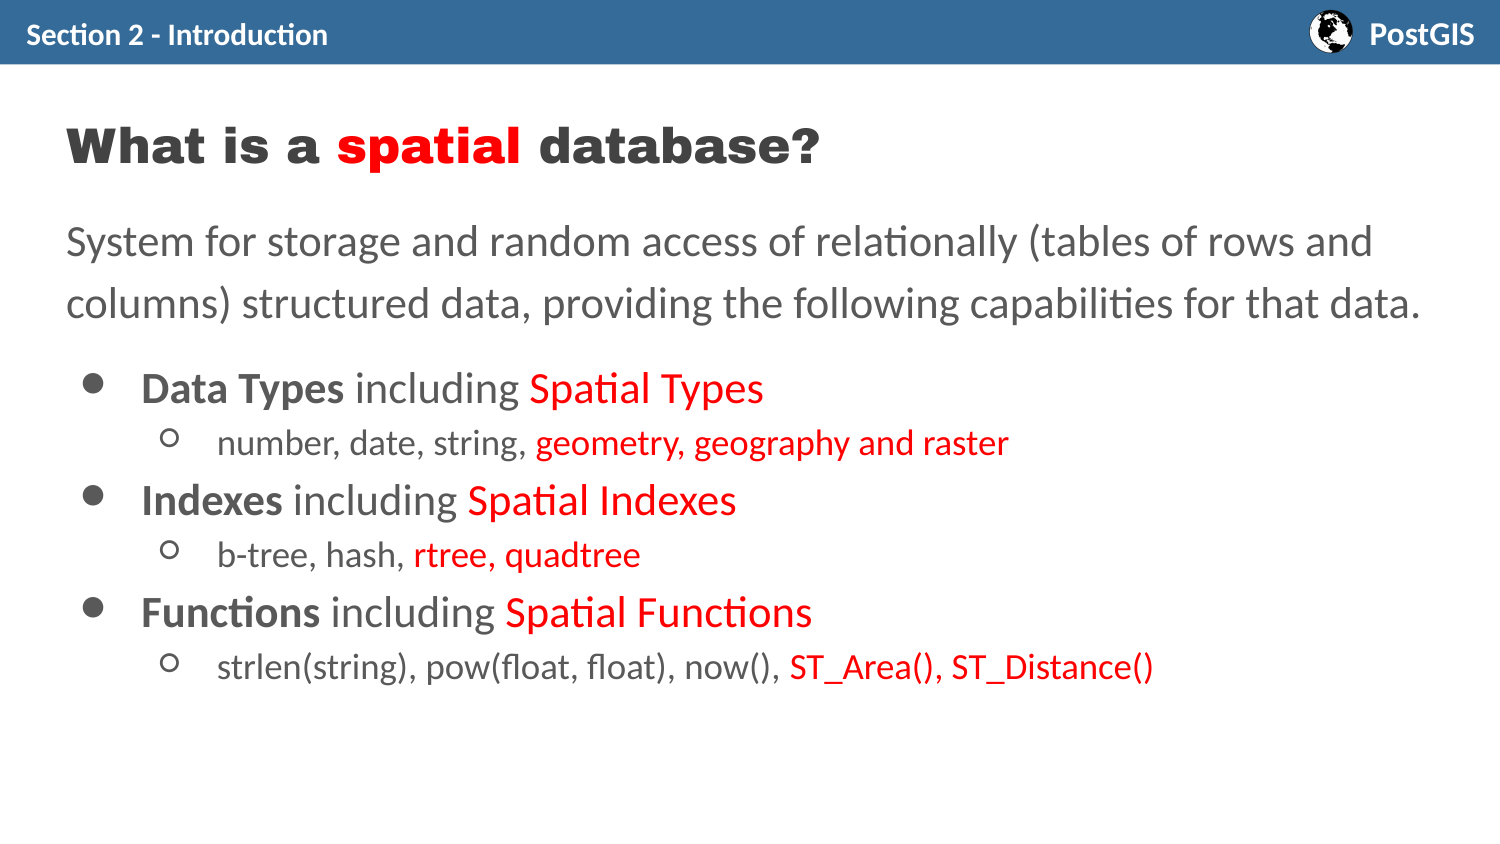

Section 2 - Introduction
# What is a spatial database?
System for storage and random access of relationally (tables of rows and columns) structured data, providing the following capabilities for that data.
Data Types including Spatial Types
number, date, string, geometry, geography and raster
Indexes including Spatial Indexes
b-tree, hash, rtree, quadtree
Functions including Spatial Functions
strlen(string), pow(float, float), now(), ST_Area(), ST_Distance()